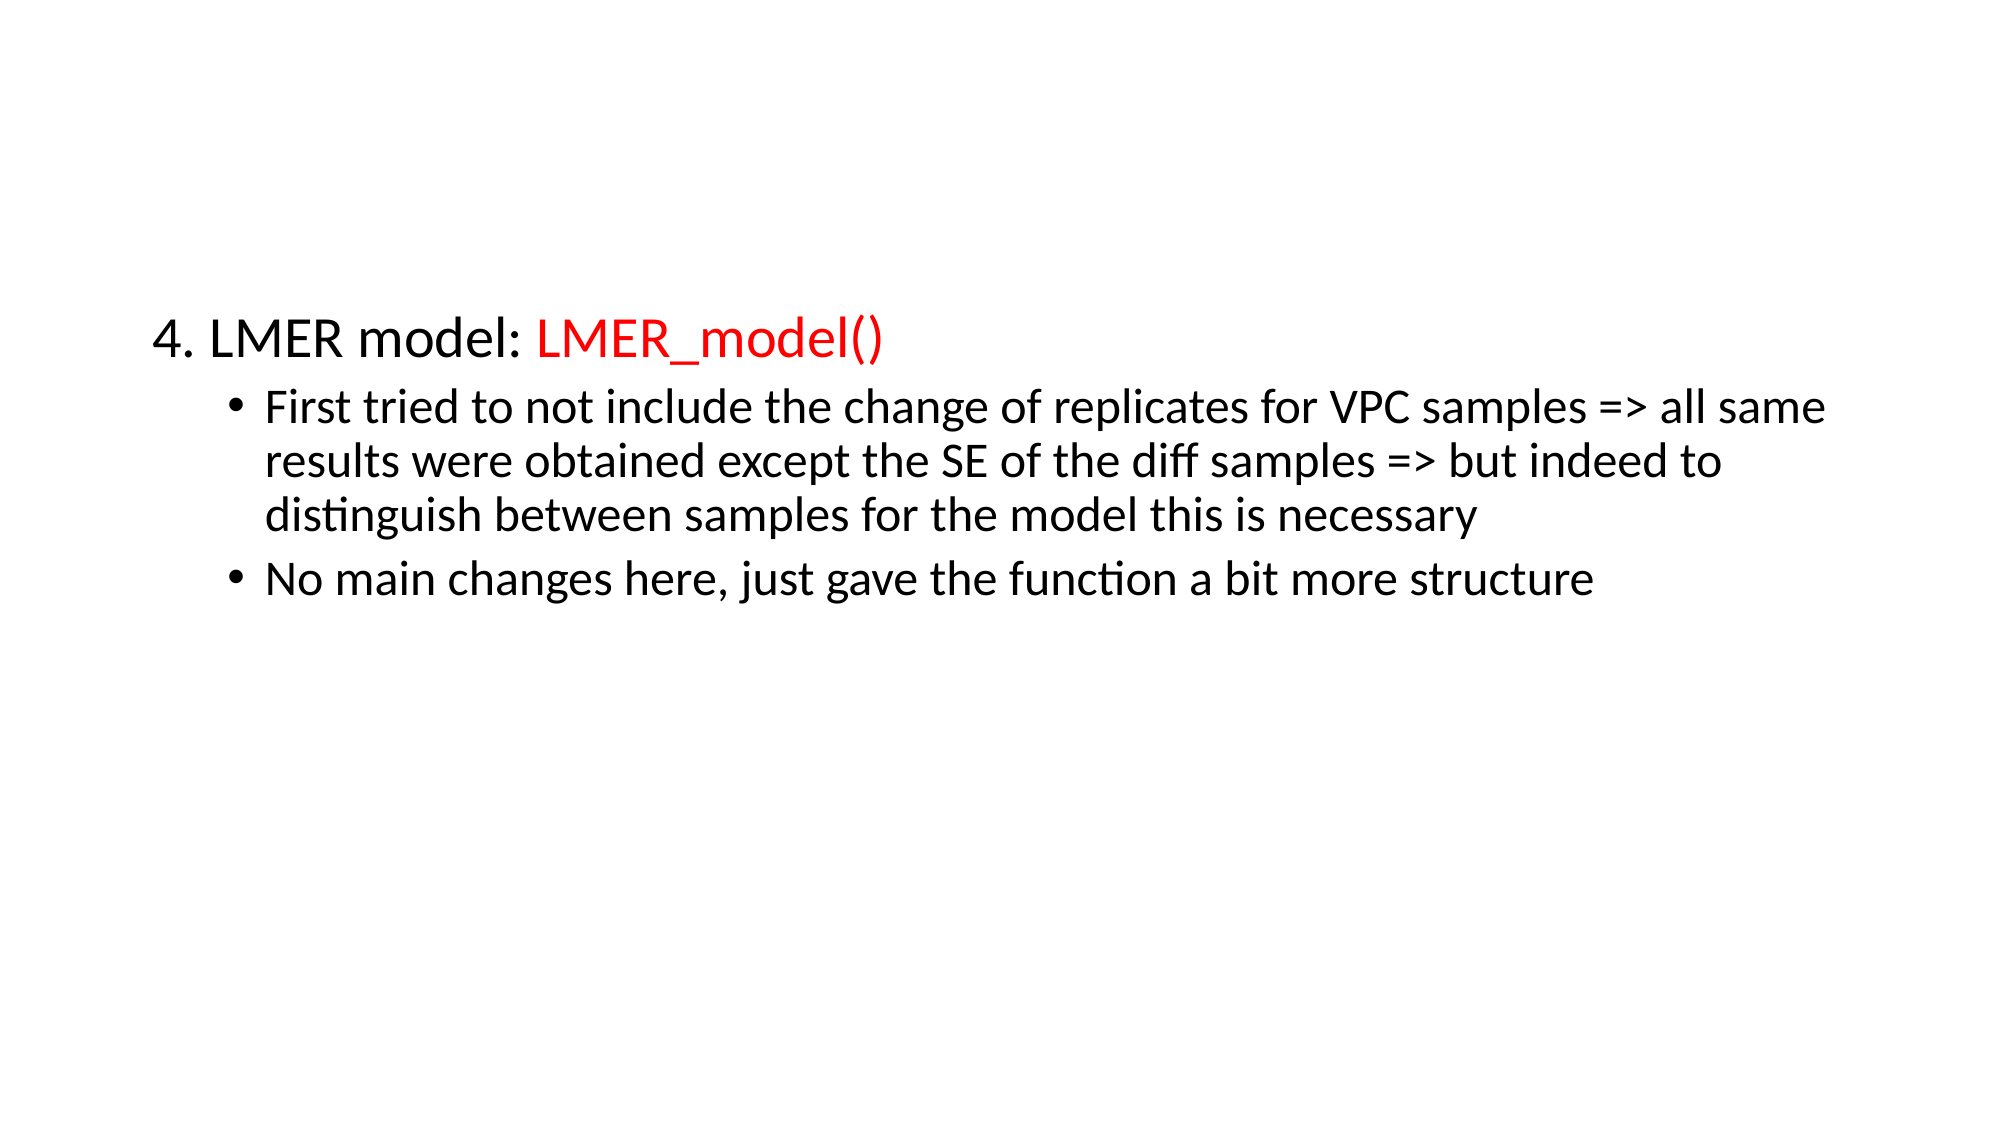

#
4. LMER model: LMER_model()
First tried to not include the change of replicates for VPC samples => all same results were obtained except the SE of the diff samples => but indeed to distinguish between samples for the model this is necessary
No main changes here, just gave the function a bit more structure